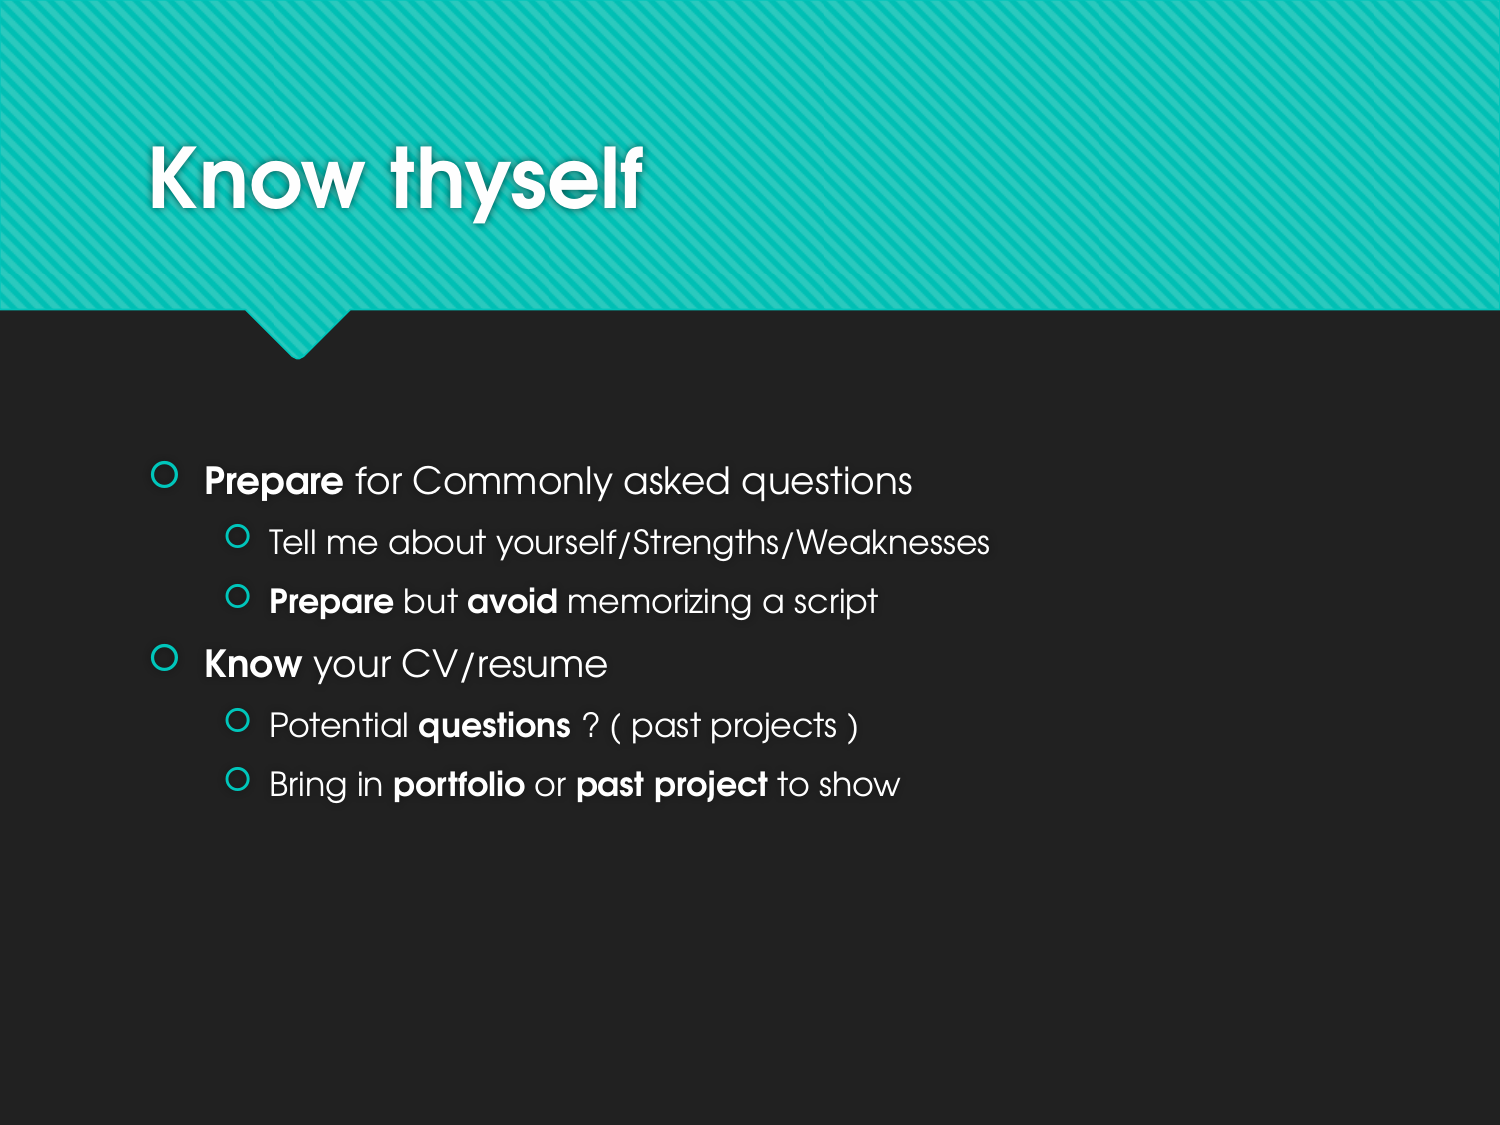

# Know thyself
Prepare for Commonly asked questions
Tell me about yourself/Strengths/Weaknesses
Prepare but avoid memorizing a script
Know your CV/resume
Potential questions ? ( past projects )
Bring in portfolio or past project to show